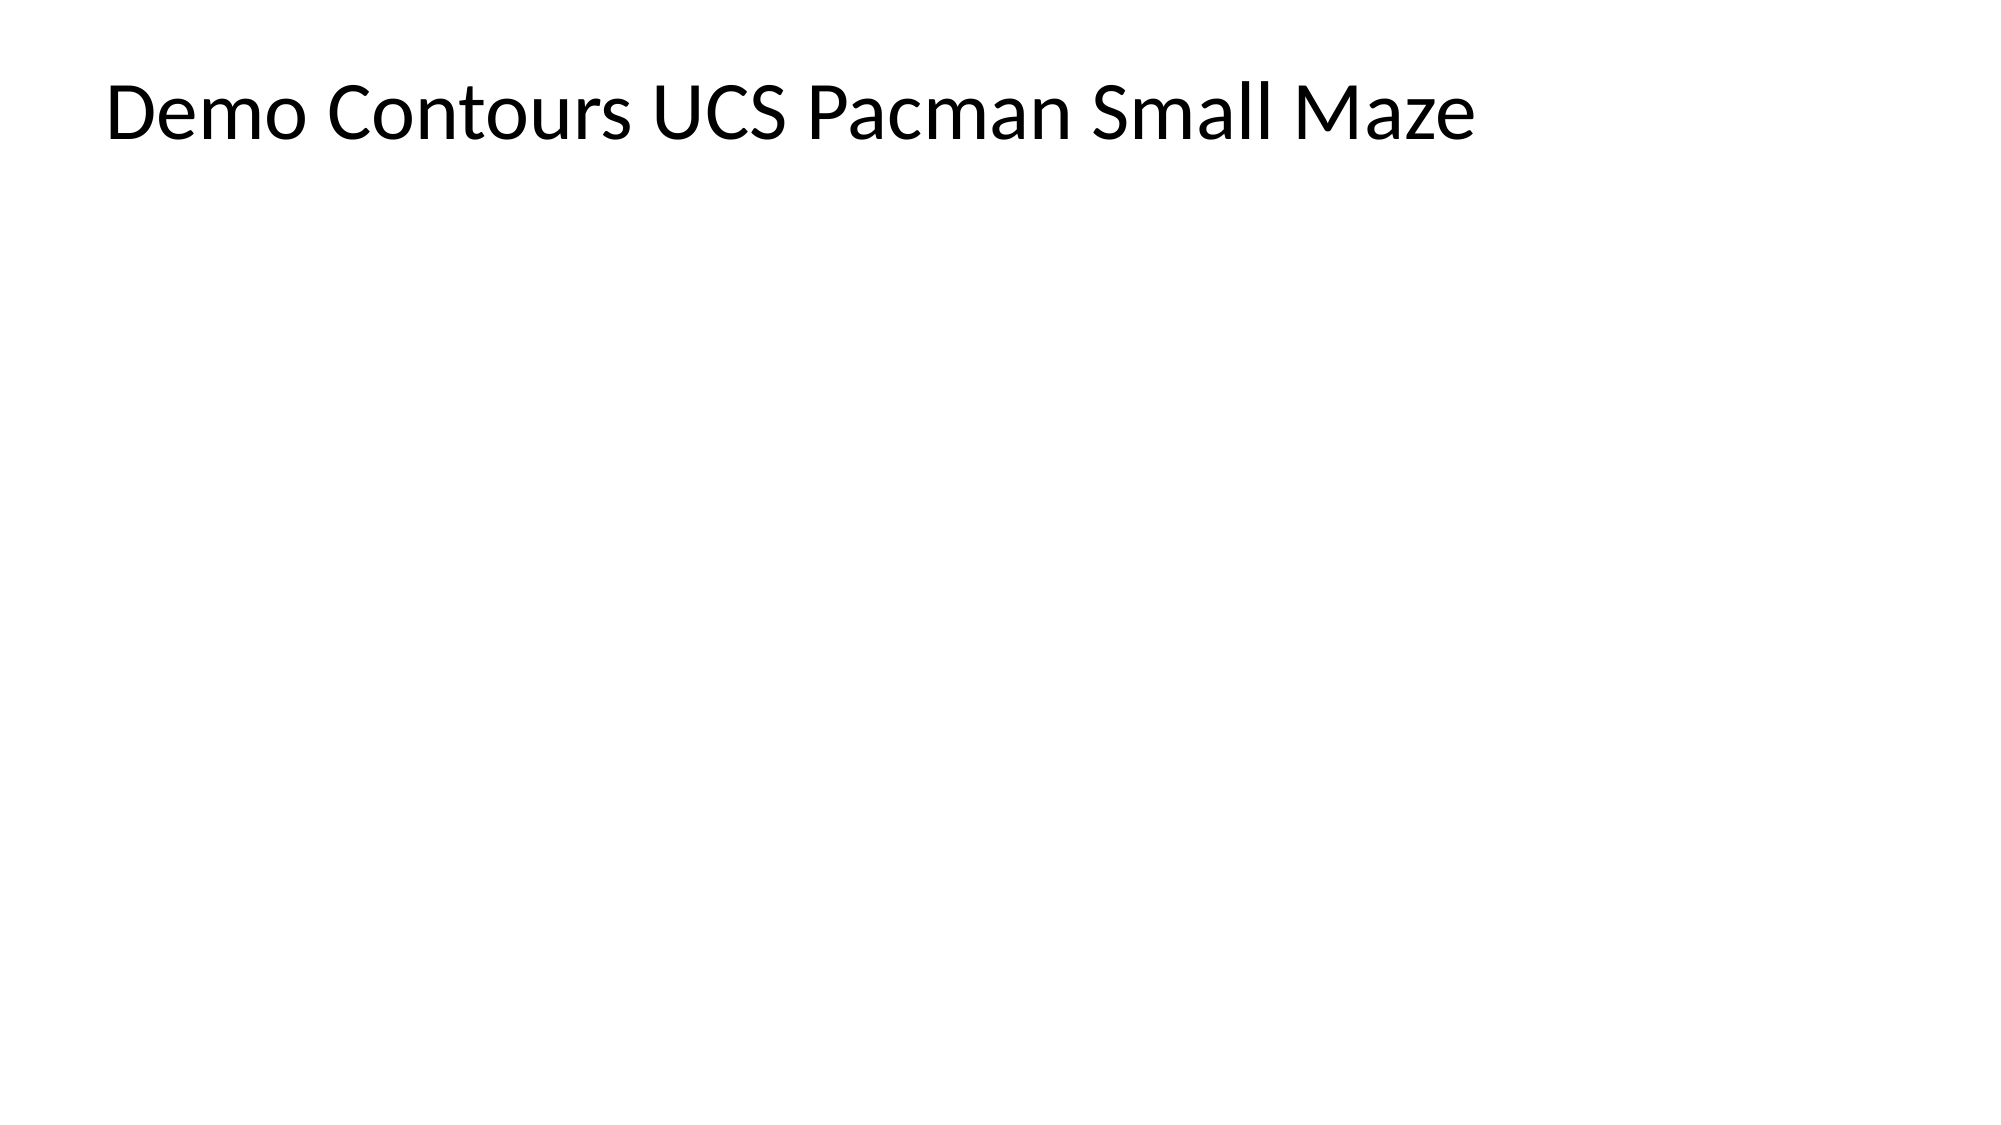

# Demo Contours UCS Pacman Small Maze